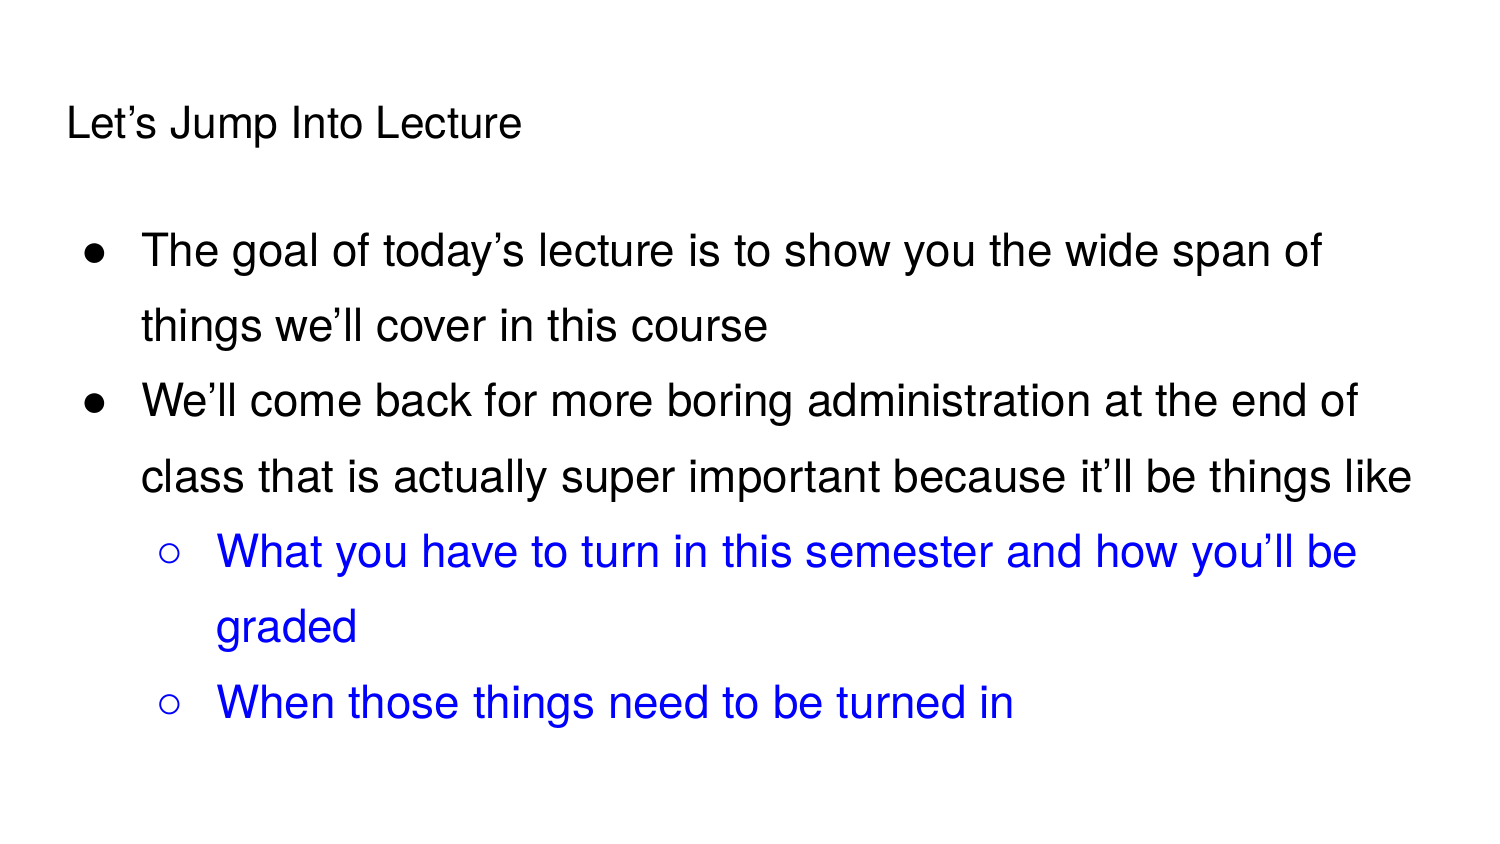

# Let’s Jump Into Lecture
The goal of today’s lecture is to show you the wide span of things we’ll cover in this course
We’ll come back for more boring administration at the end of class that is actually super important because it’ll be things like
What you have to turn in this semester and how you’ll be graded
When those things need to be turned in